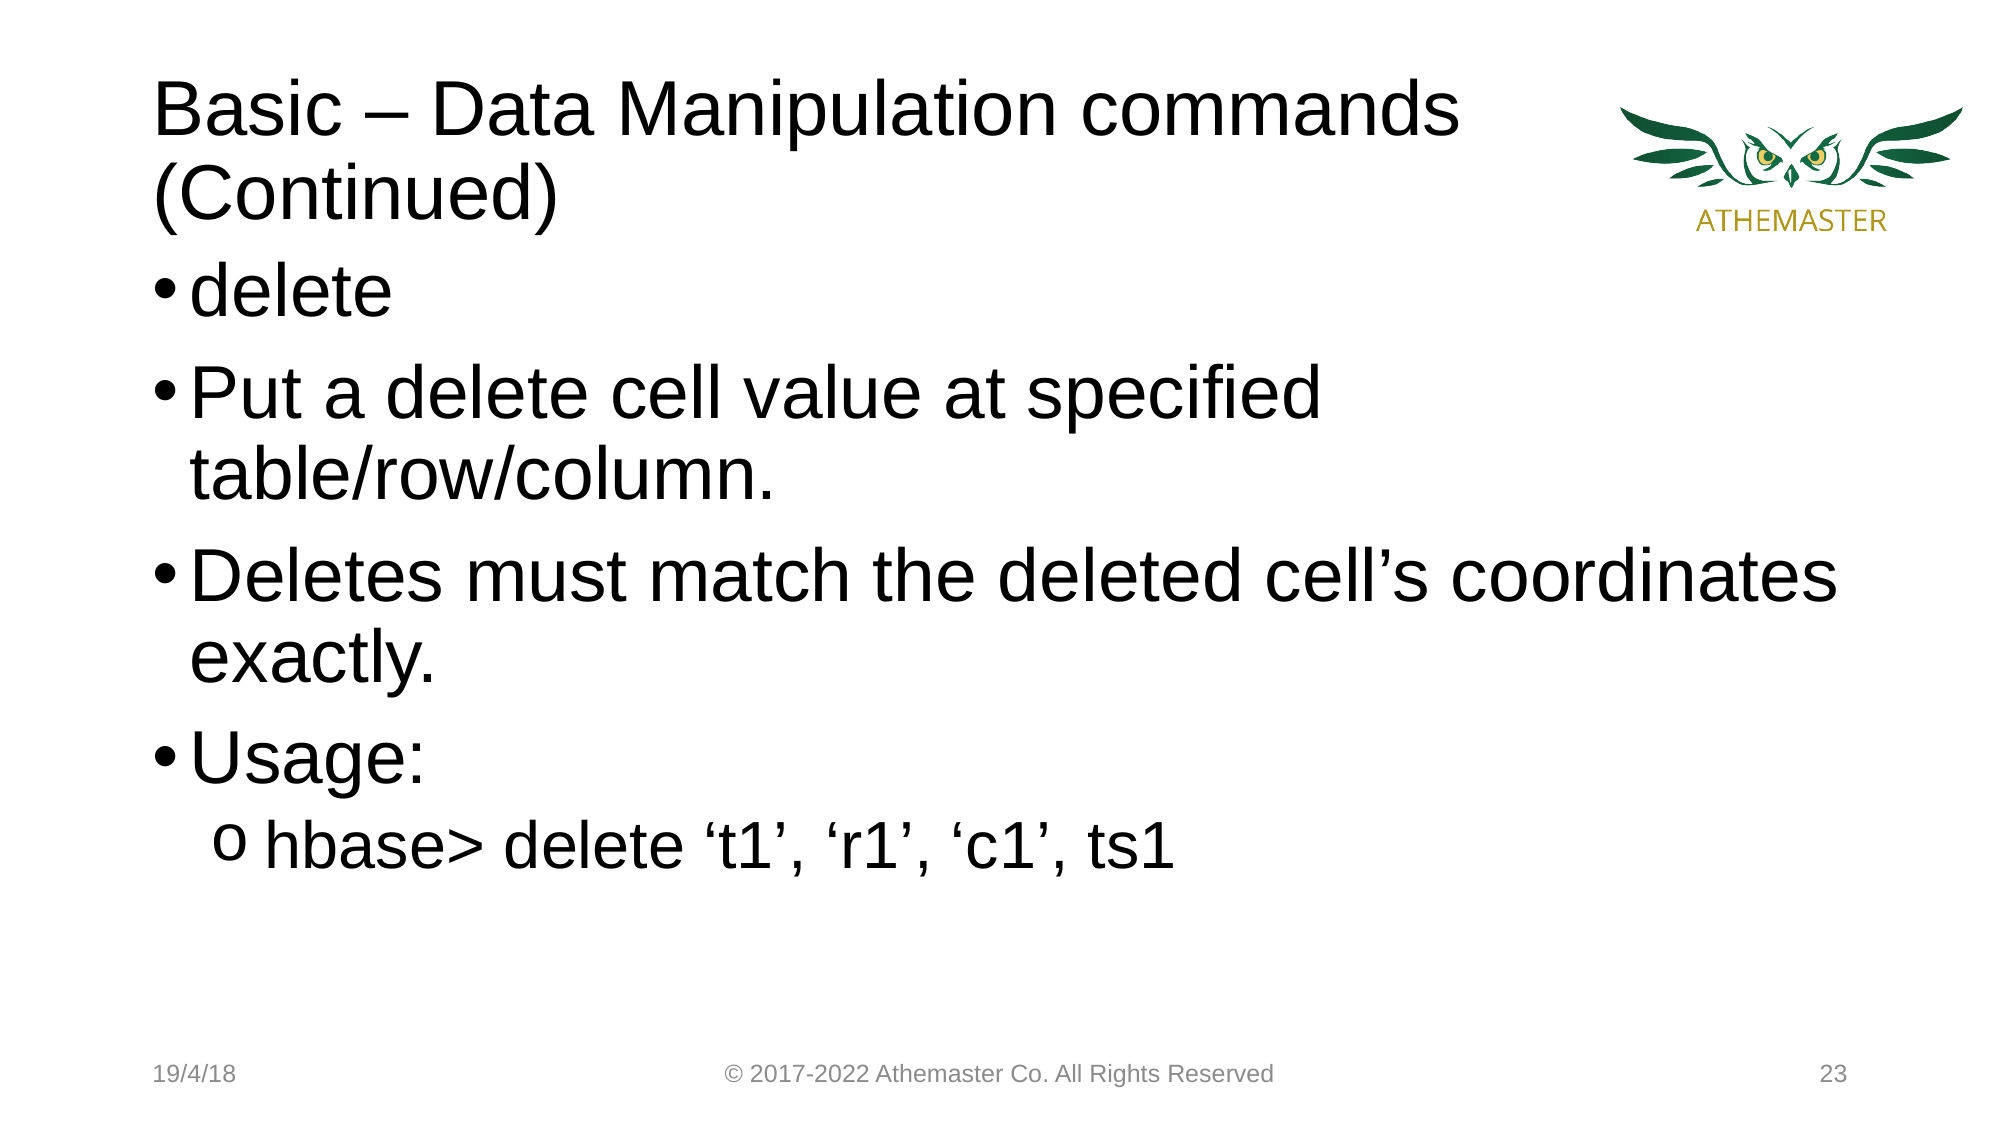

# Basic – Data Manipulation commands (Continued)
delete
Put a delete cell value at specified table/row/column.
Deletes must match the deleted cell’s coordinates exactly.
Usage:
hbase> delete ‘t1’, ‘r1’, ‘c1’, ts1
19/4/18
© 2017-2022 Athemaster Co. All Rights Reserved
23